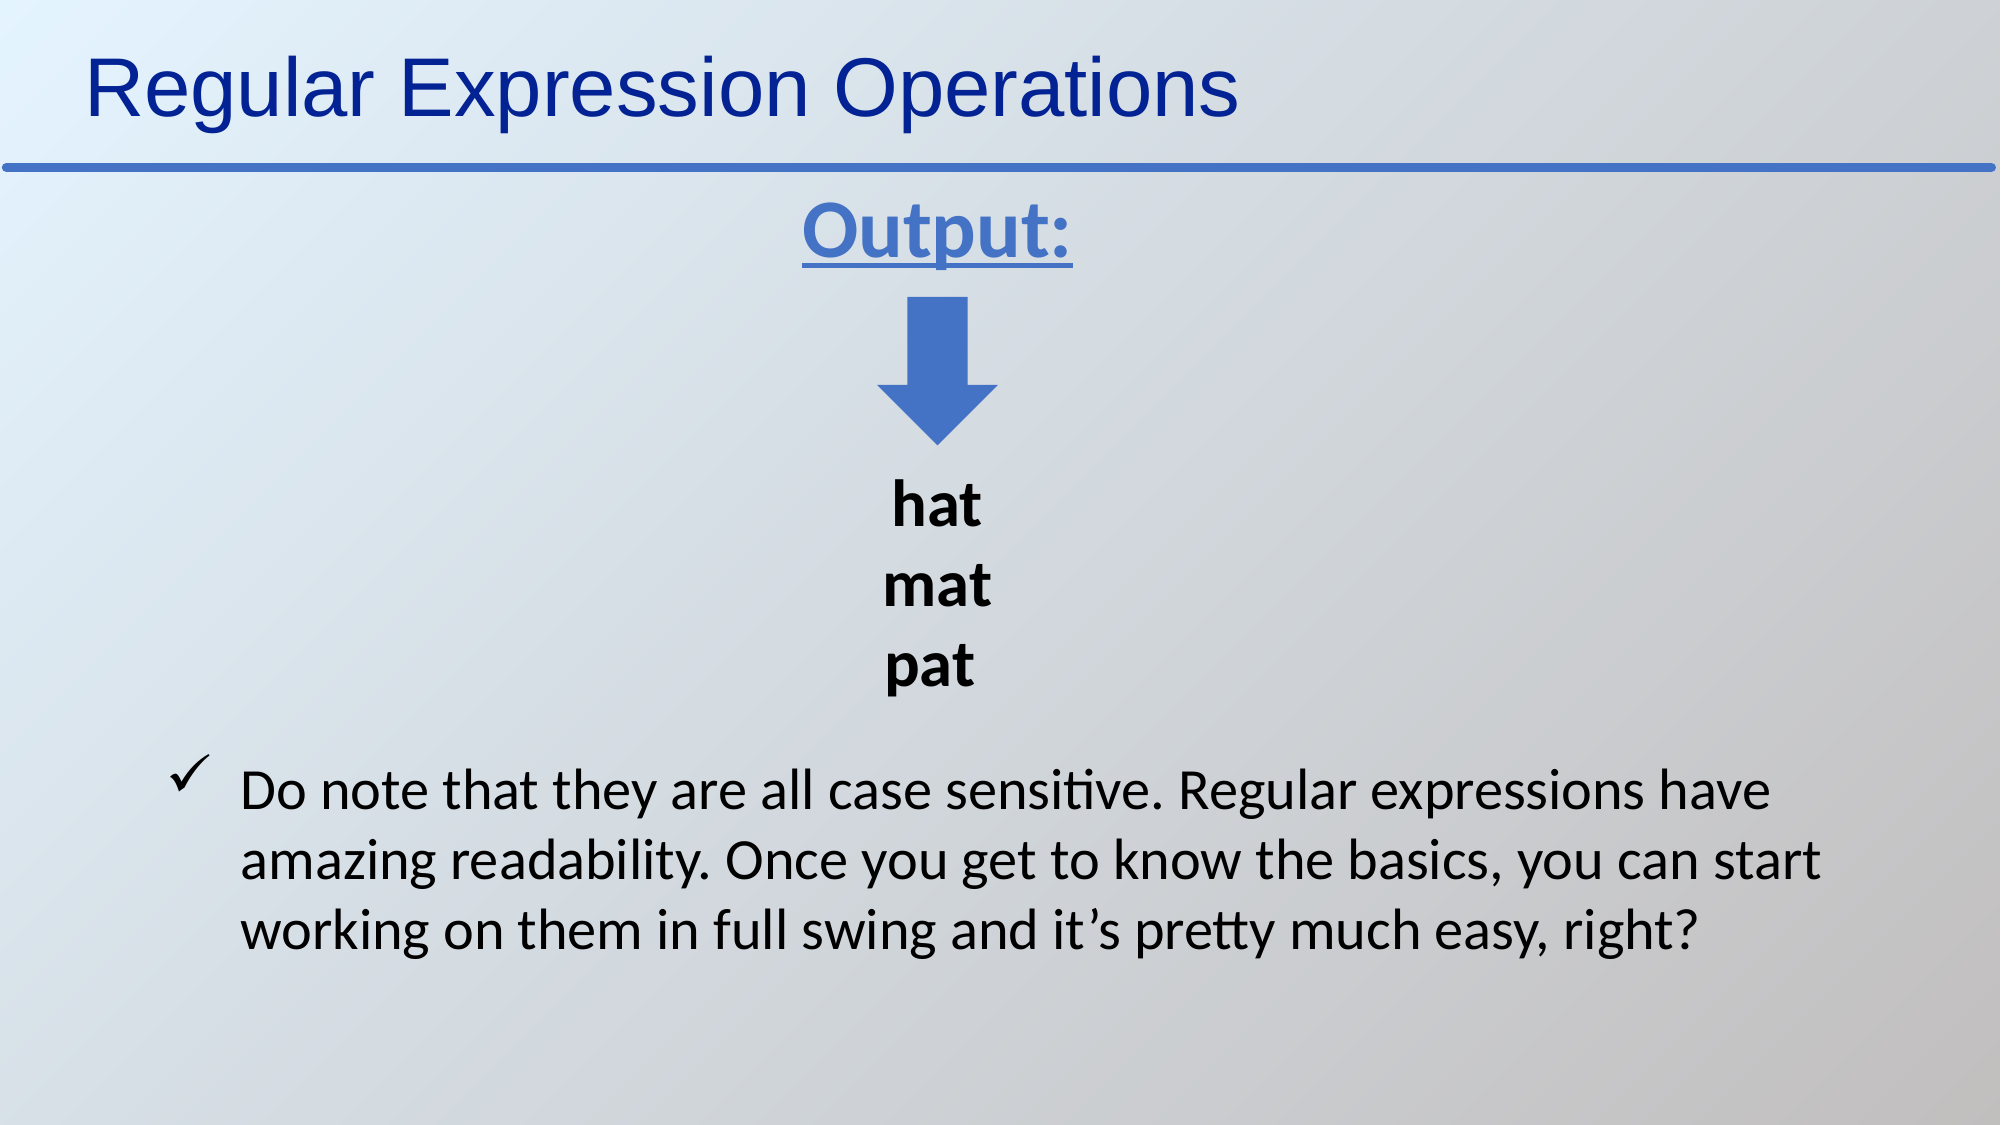

Regular Expression Operations
Output:

hat mat pat
Do note that they are all case sensitive. Regular expressions have amazing readability. Once you get to know the basics, you can start working on them in full swing and it’s pretty much easy, right?